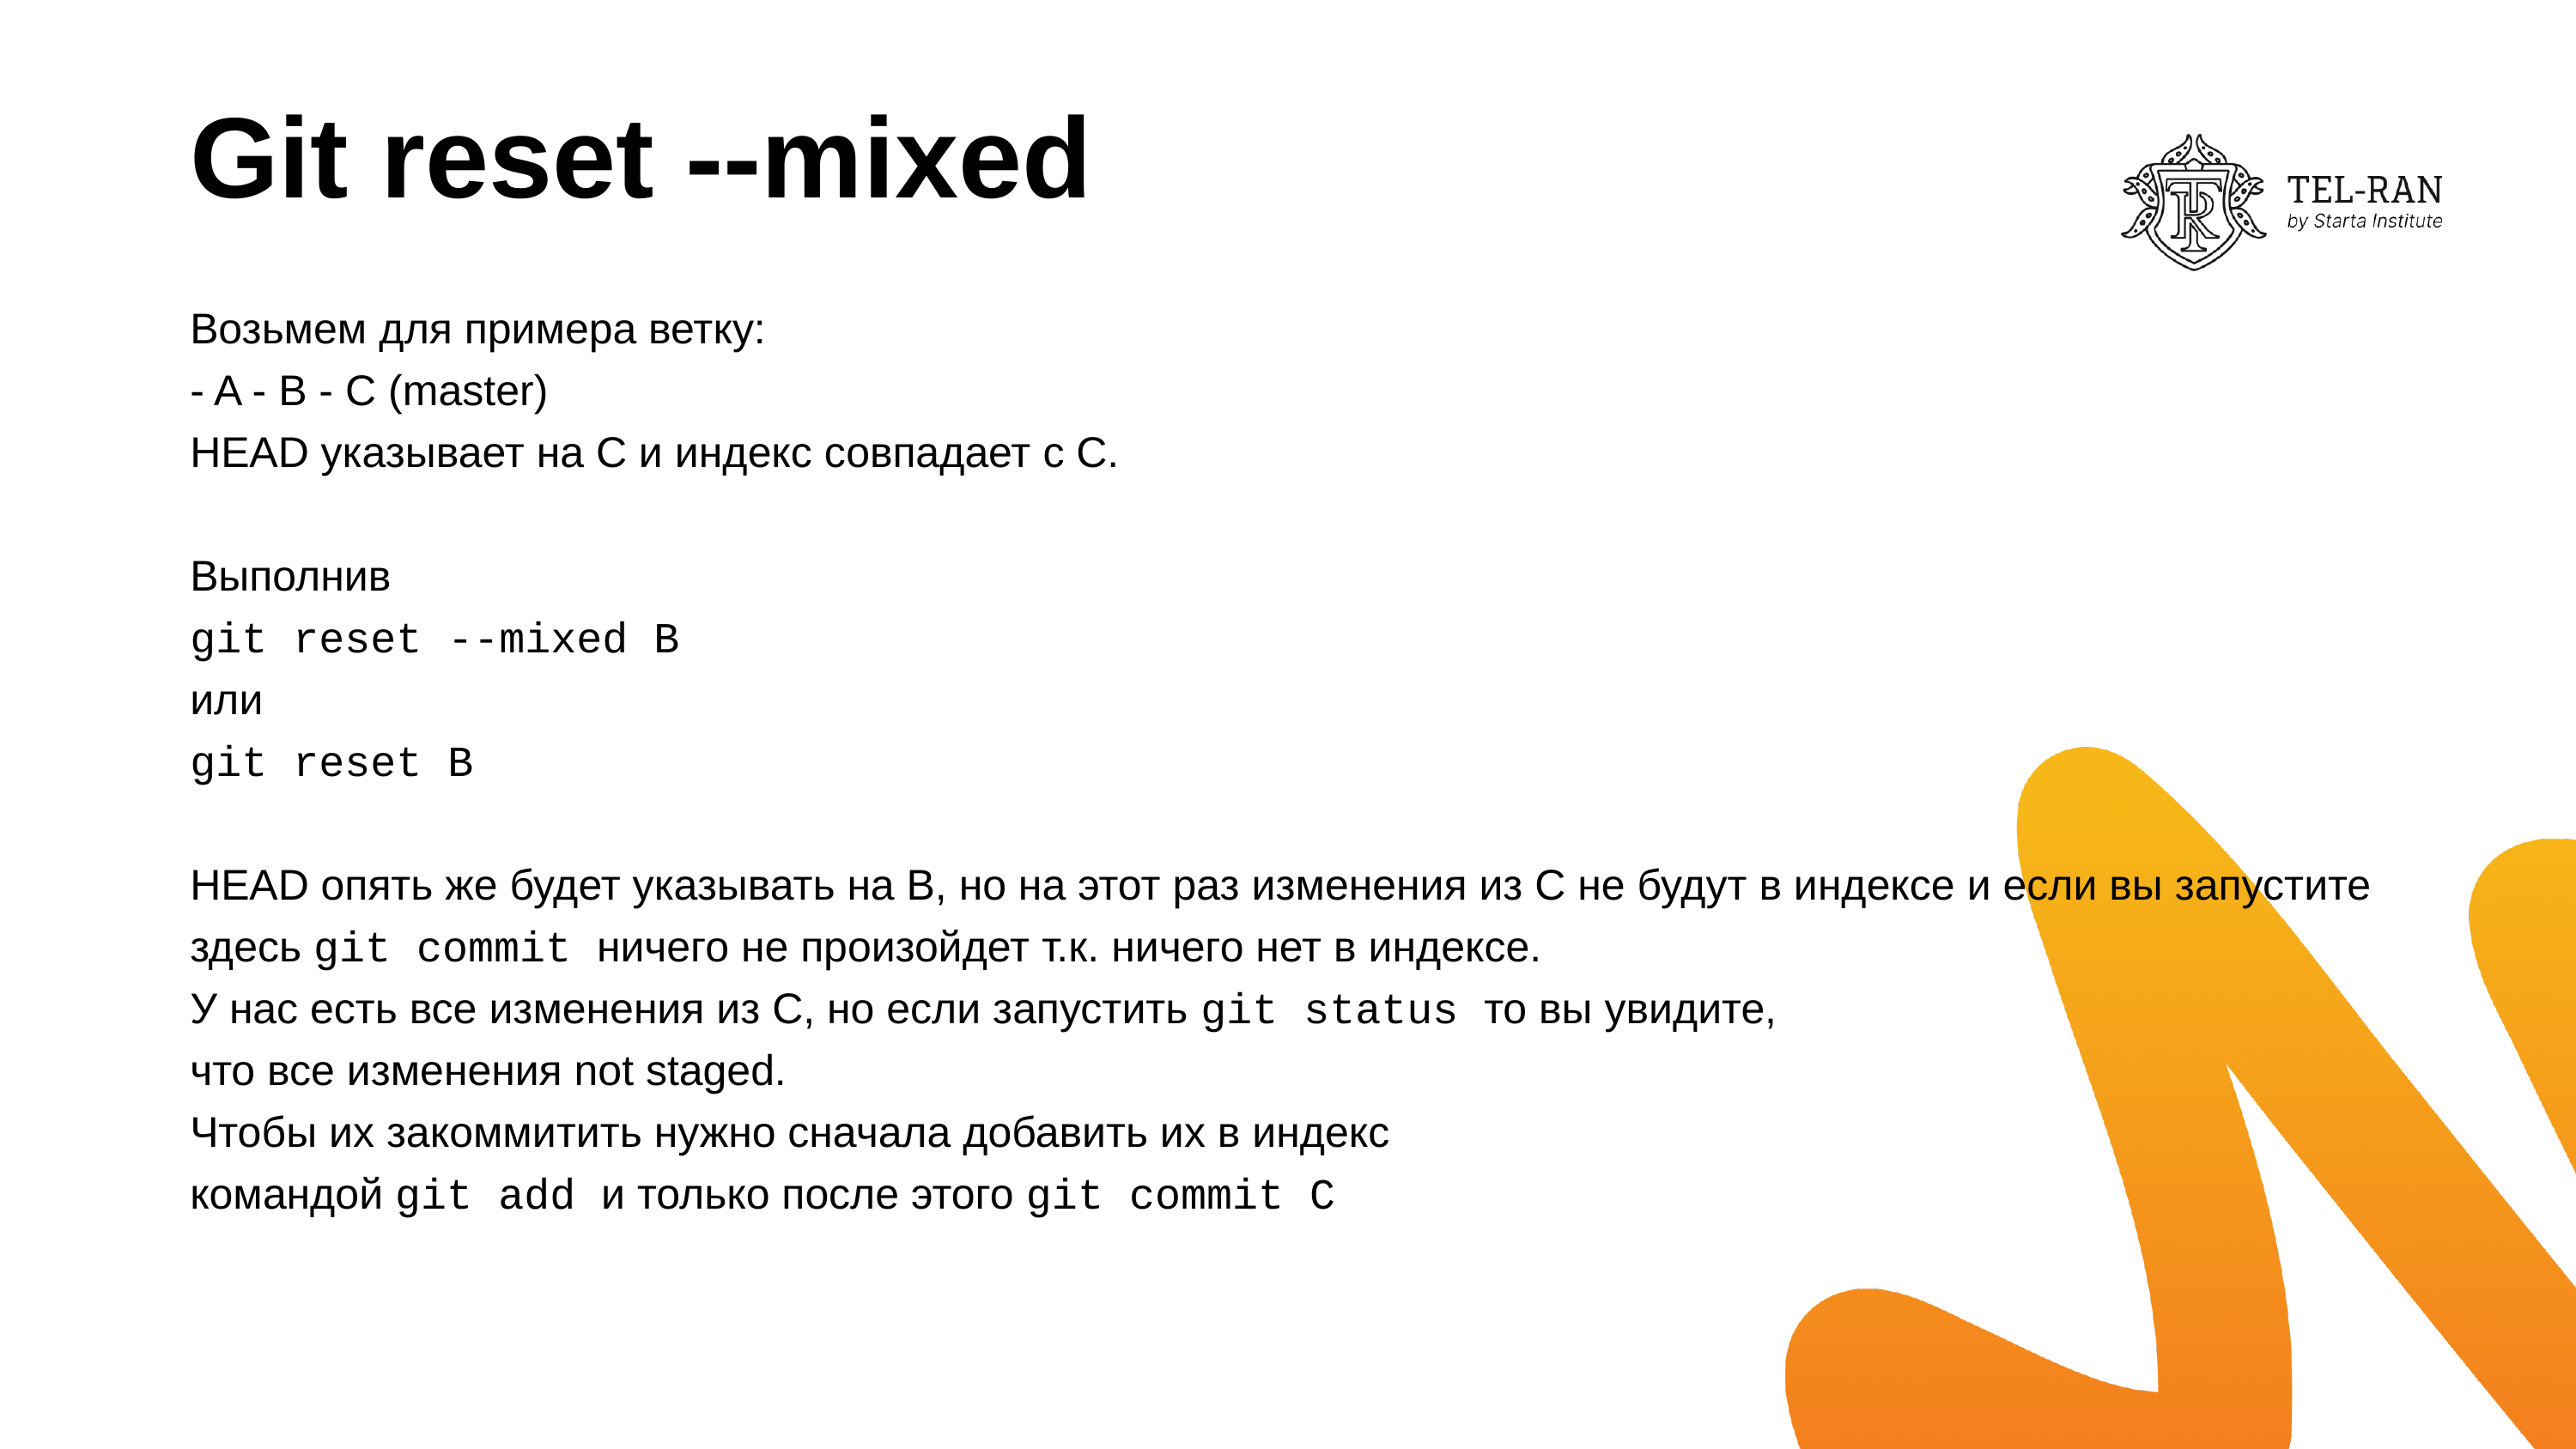

# Git reset --mixed
Возьмем для примера ветку:
- A - B - C (master)
HEAD указывает на C и индекс совпадает с C.

Выполнив
git reset --mixed B
или
git reset B

HEAD опять же будет указывать на B, но на этот раз изменения из С не будут в индексе и если вы запустите здесь git commit ничего не произойдет т.к. ничего нет в индексе.
У нас есть все изменения из С, но если запустить git status то вы увидите,
что все изменения not staged.
Чтобы их закоммитить нужно сначала добавить их в индекс
командой git add и только после этого git commit C